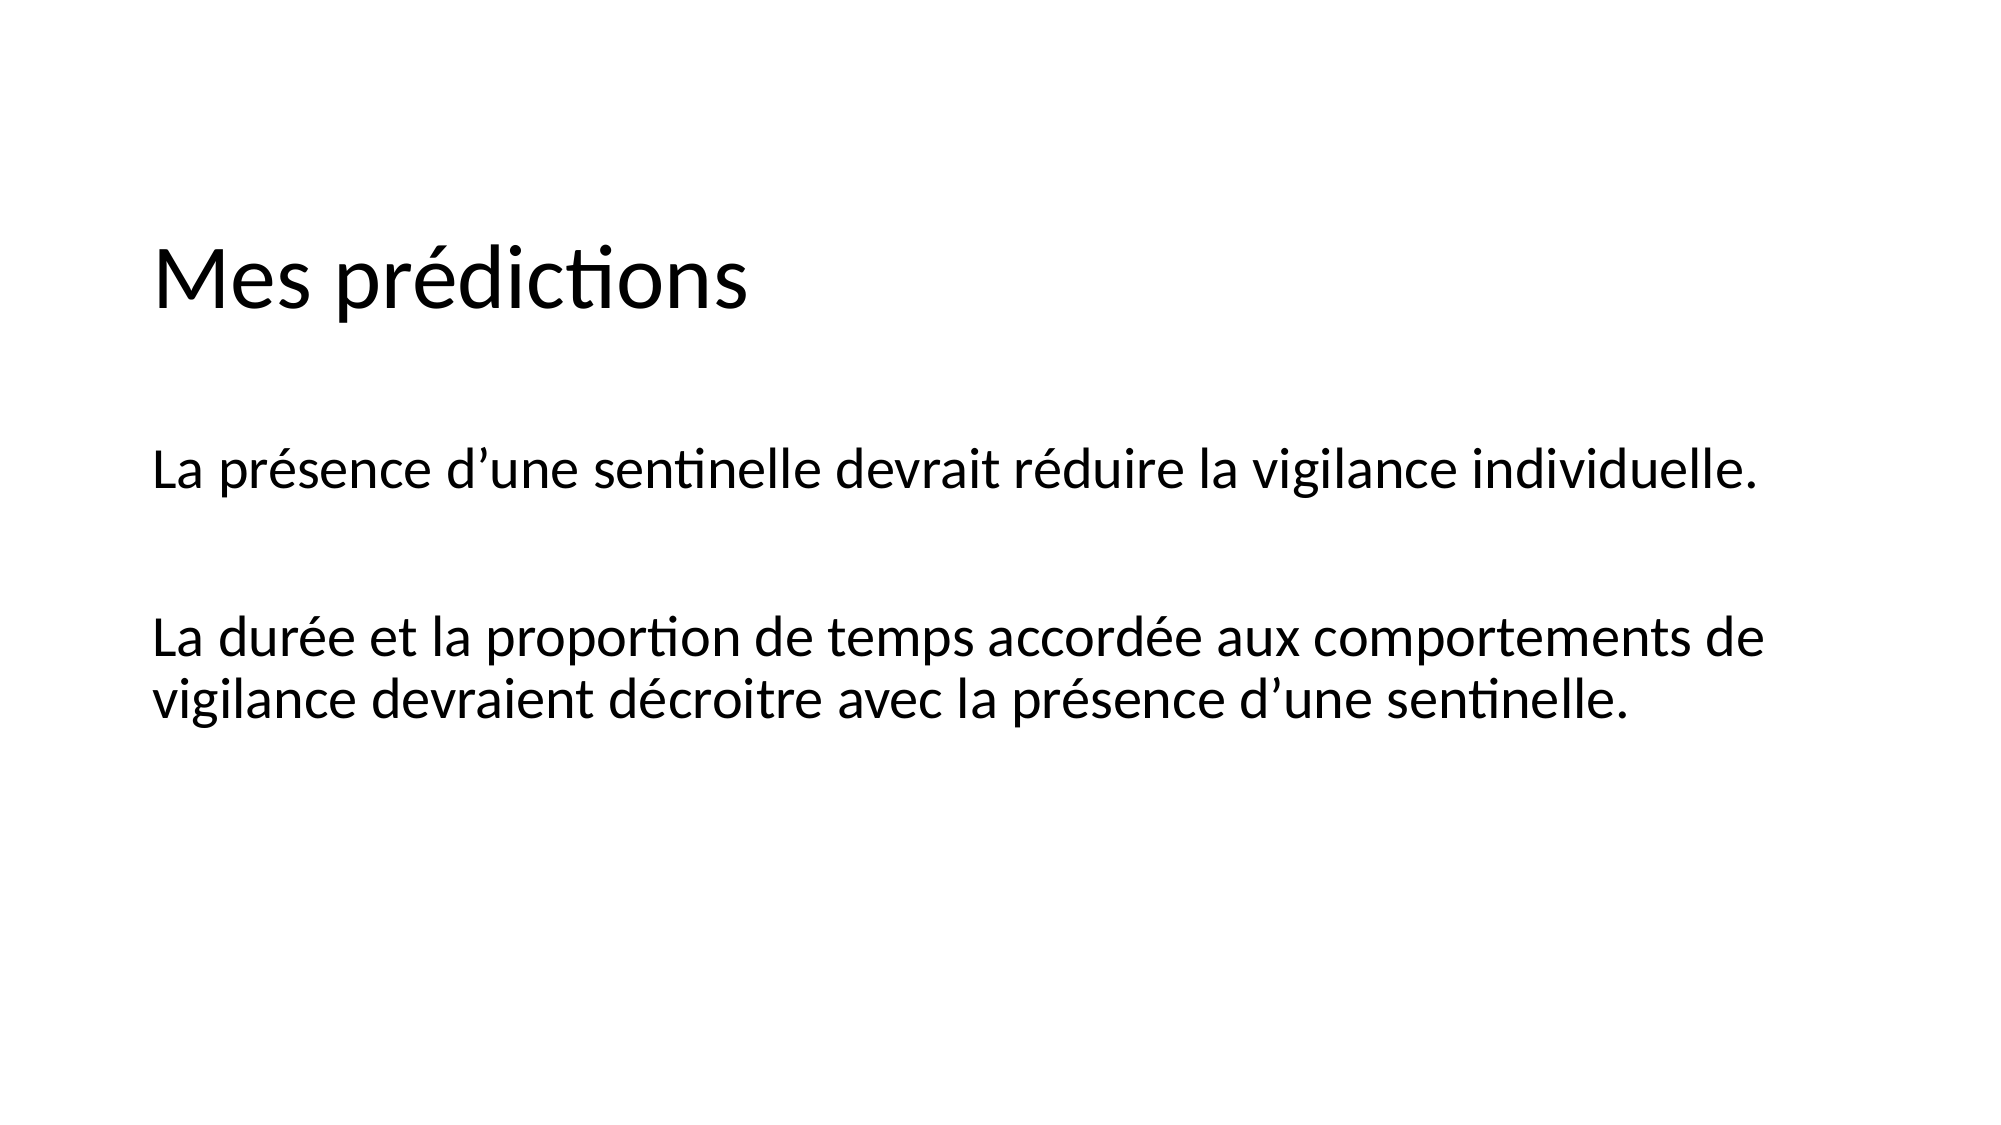

# Mes prédictions
La présence d’une sentinelle devrait réduire la vigilance individuelle.

La durée et la proportion de temps accordée aux comportements de vigilance devraient décroitre avec la présence d’une sentinelle.